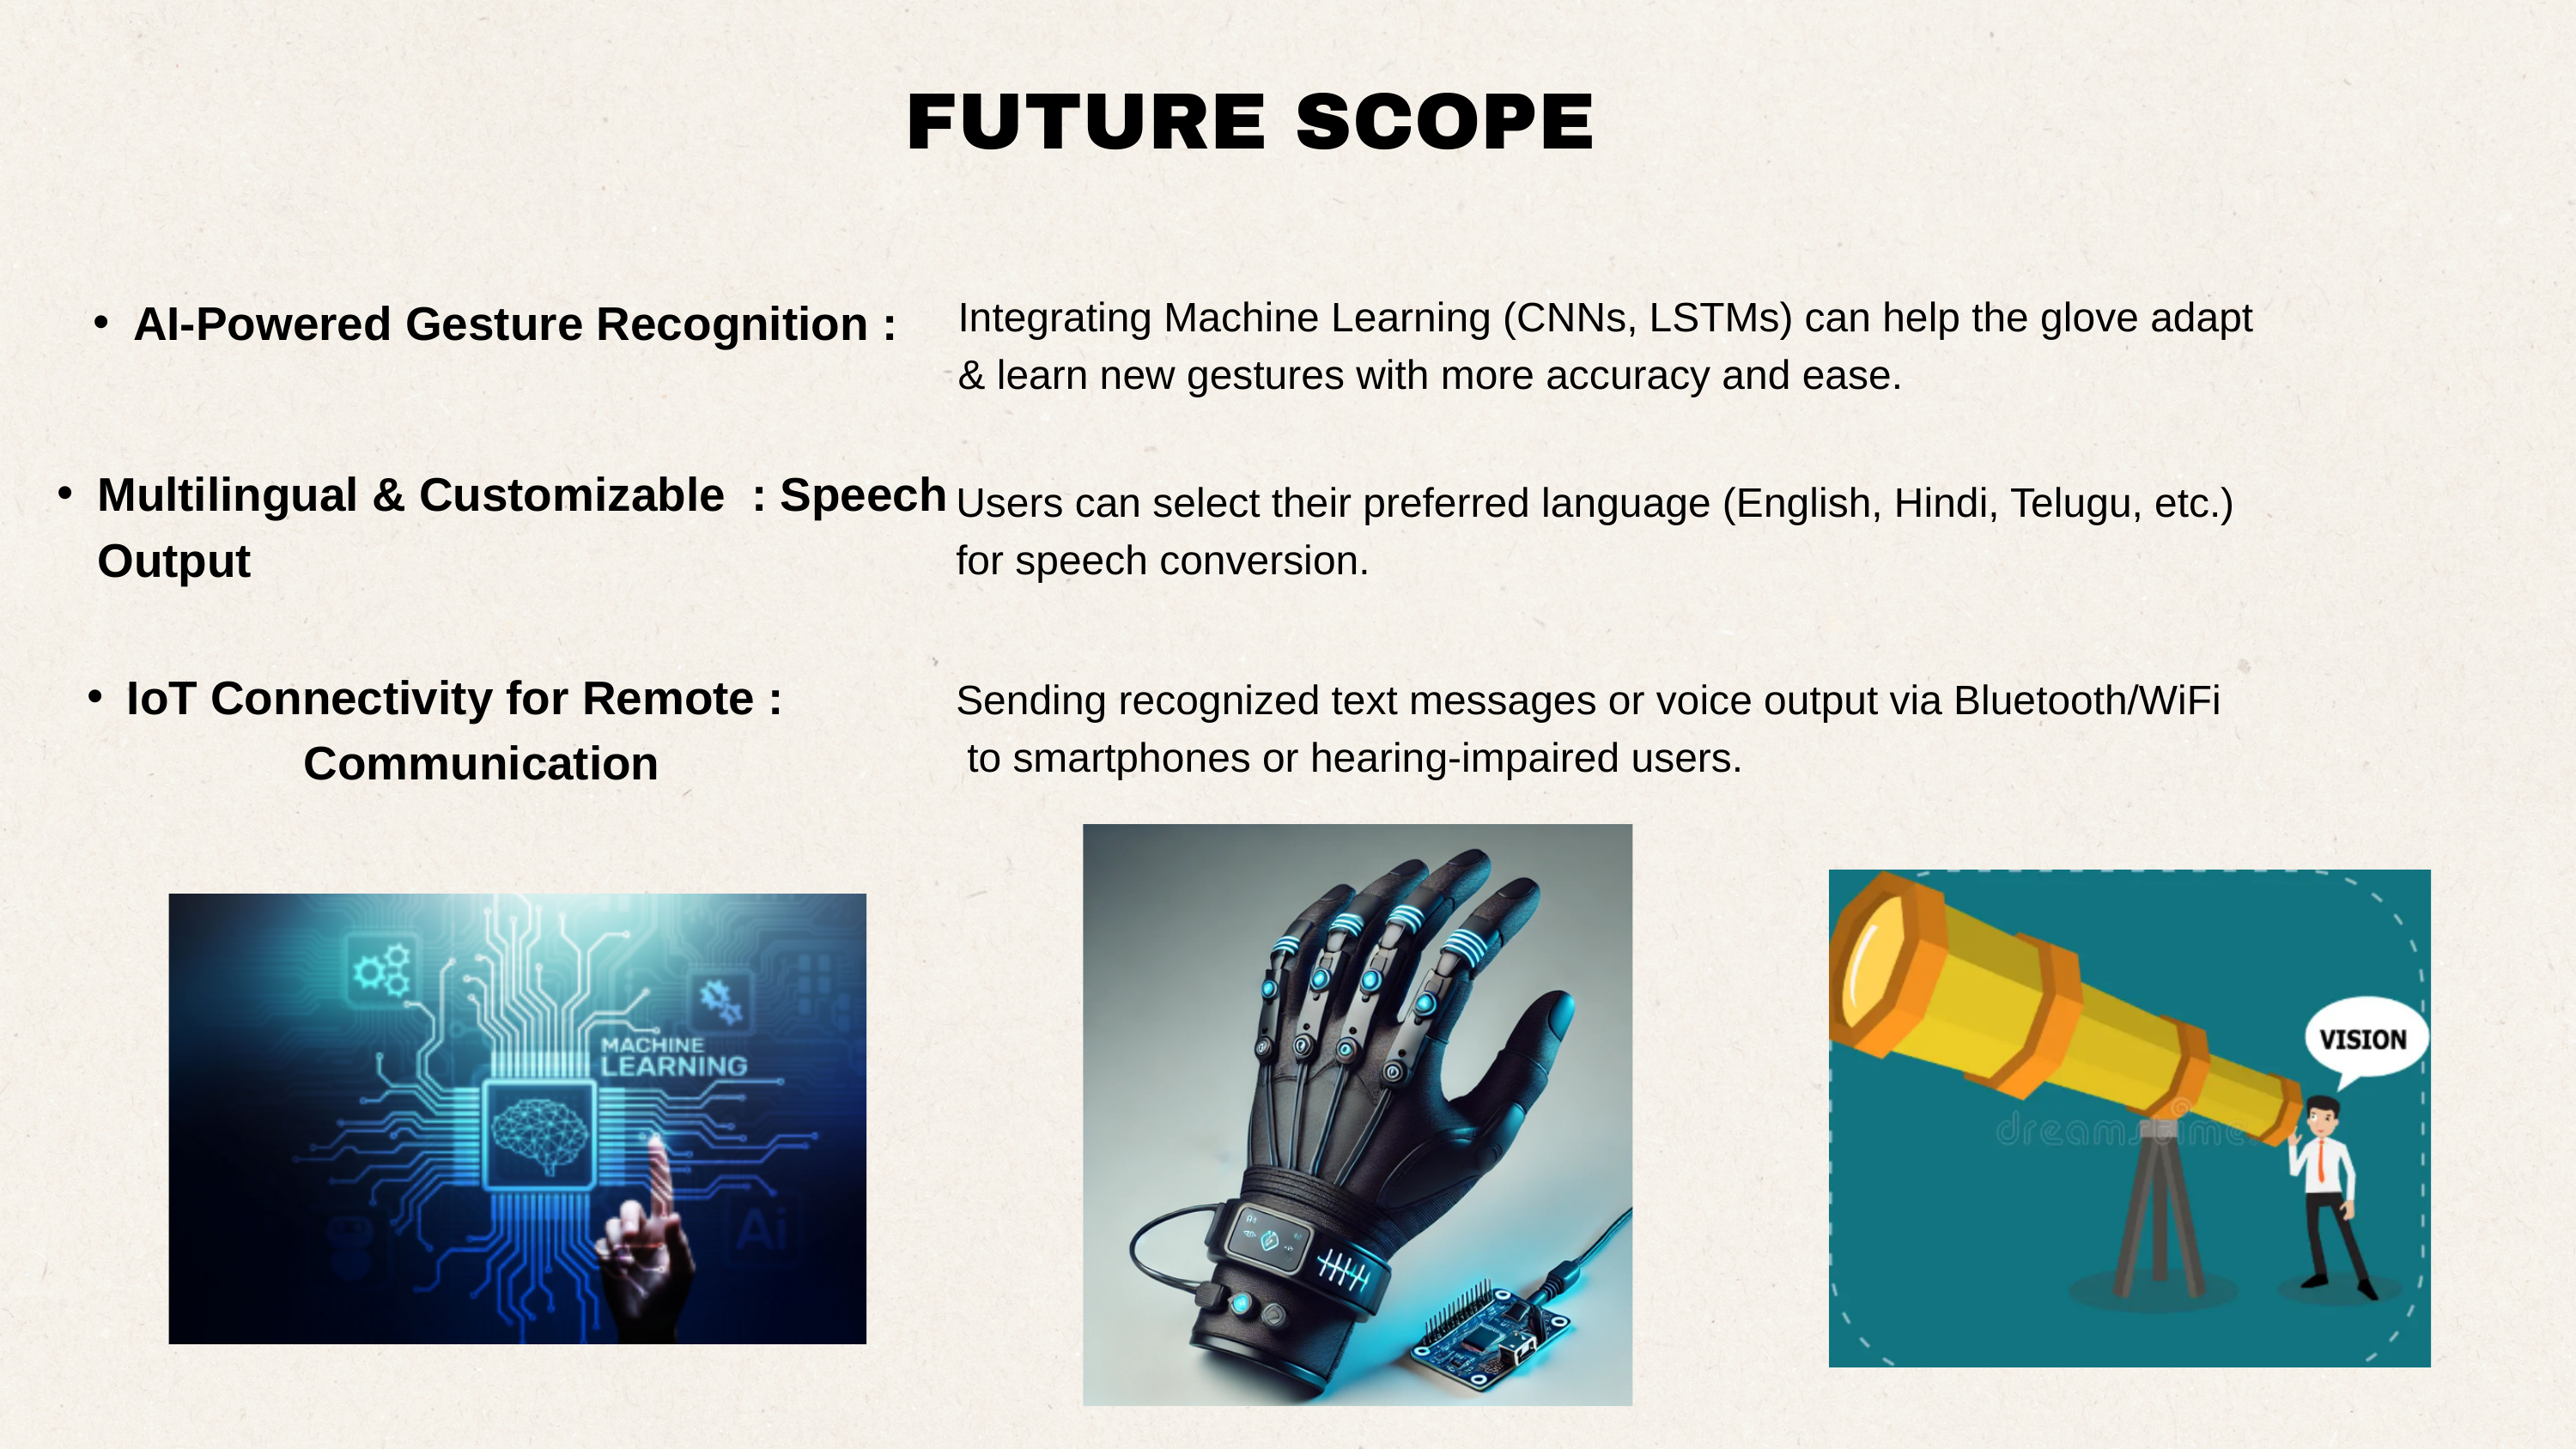

FUTURE SCOPE
Integrating Machine Learning (CNNs, LSTMs) can help the glove adapt
& learn new gestures with more accuracy and ease.
AI-Powered Gesture Recognition :
Multilingual & Customizable  : Speech Output
Users can select their preferred language (English, Hindi, Telugu, etc.)
for speech conversion.
IoT Connectivity for Remote :     Communication
Sending recognized text messages or voice output via Bluetooth/WiFi
 to smartphones or hearing-impaired users.